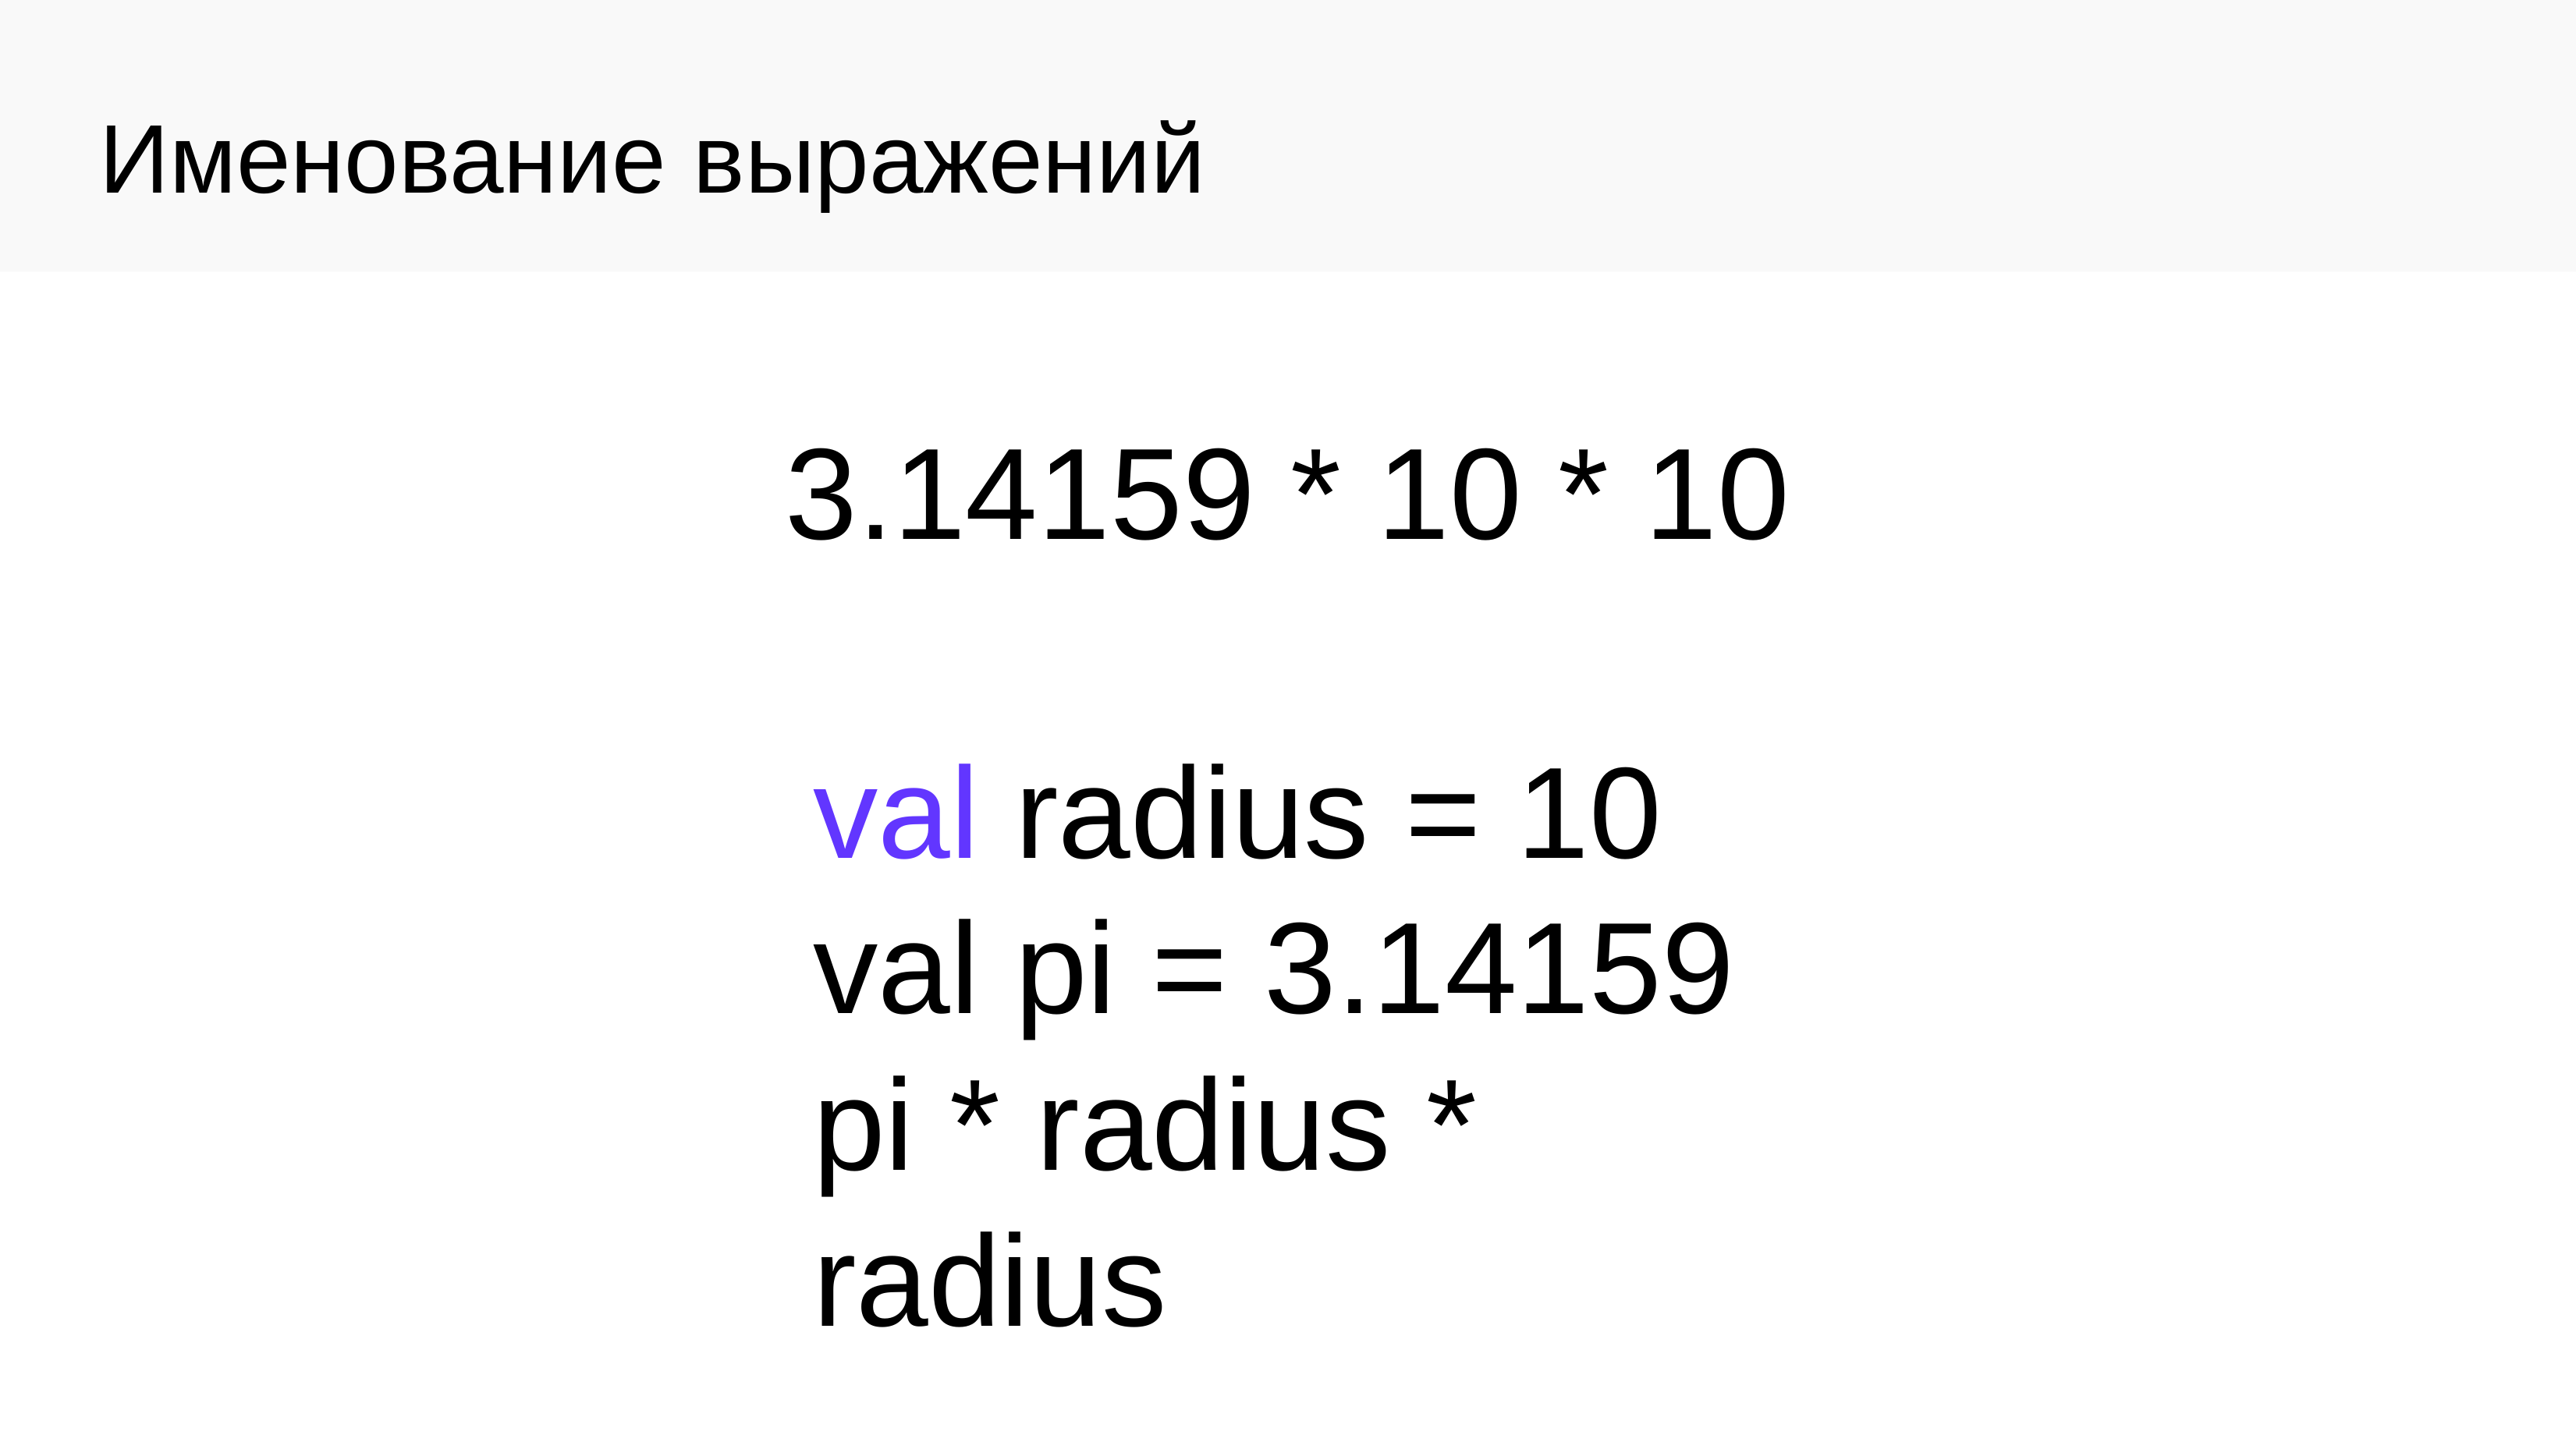

Именование выражений
3.14159 * 10 * 10
val radius = 10
val pi = 3.14159
pi * radius * radius